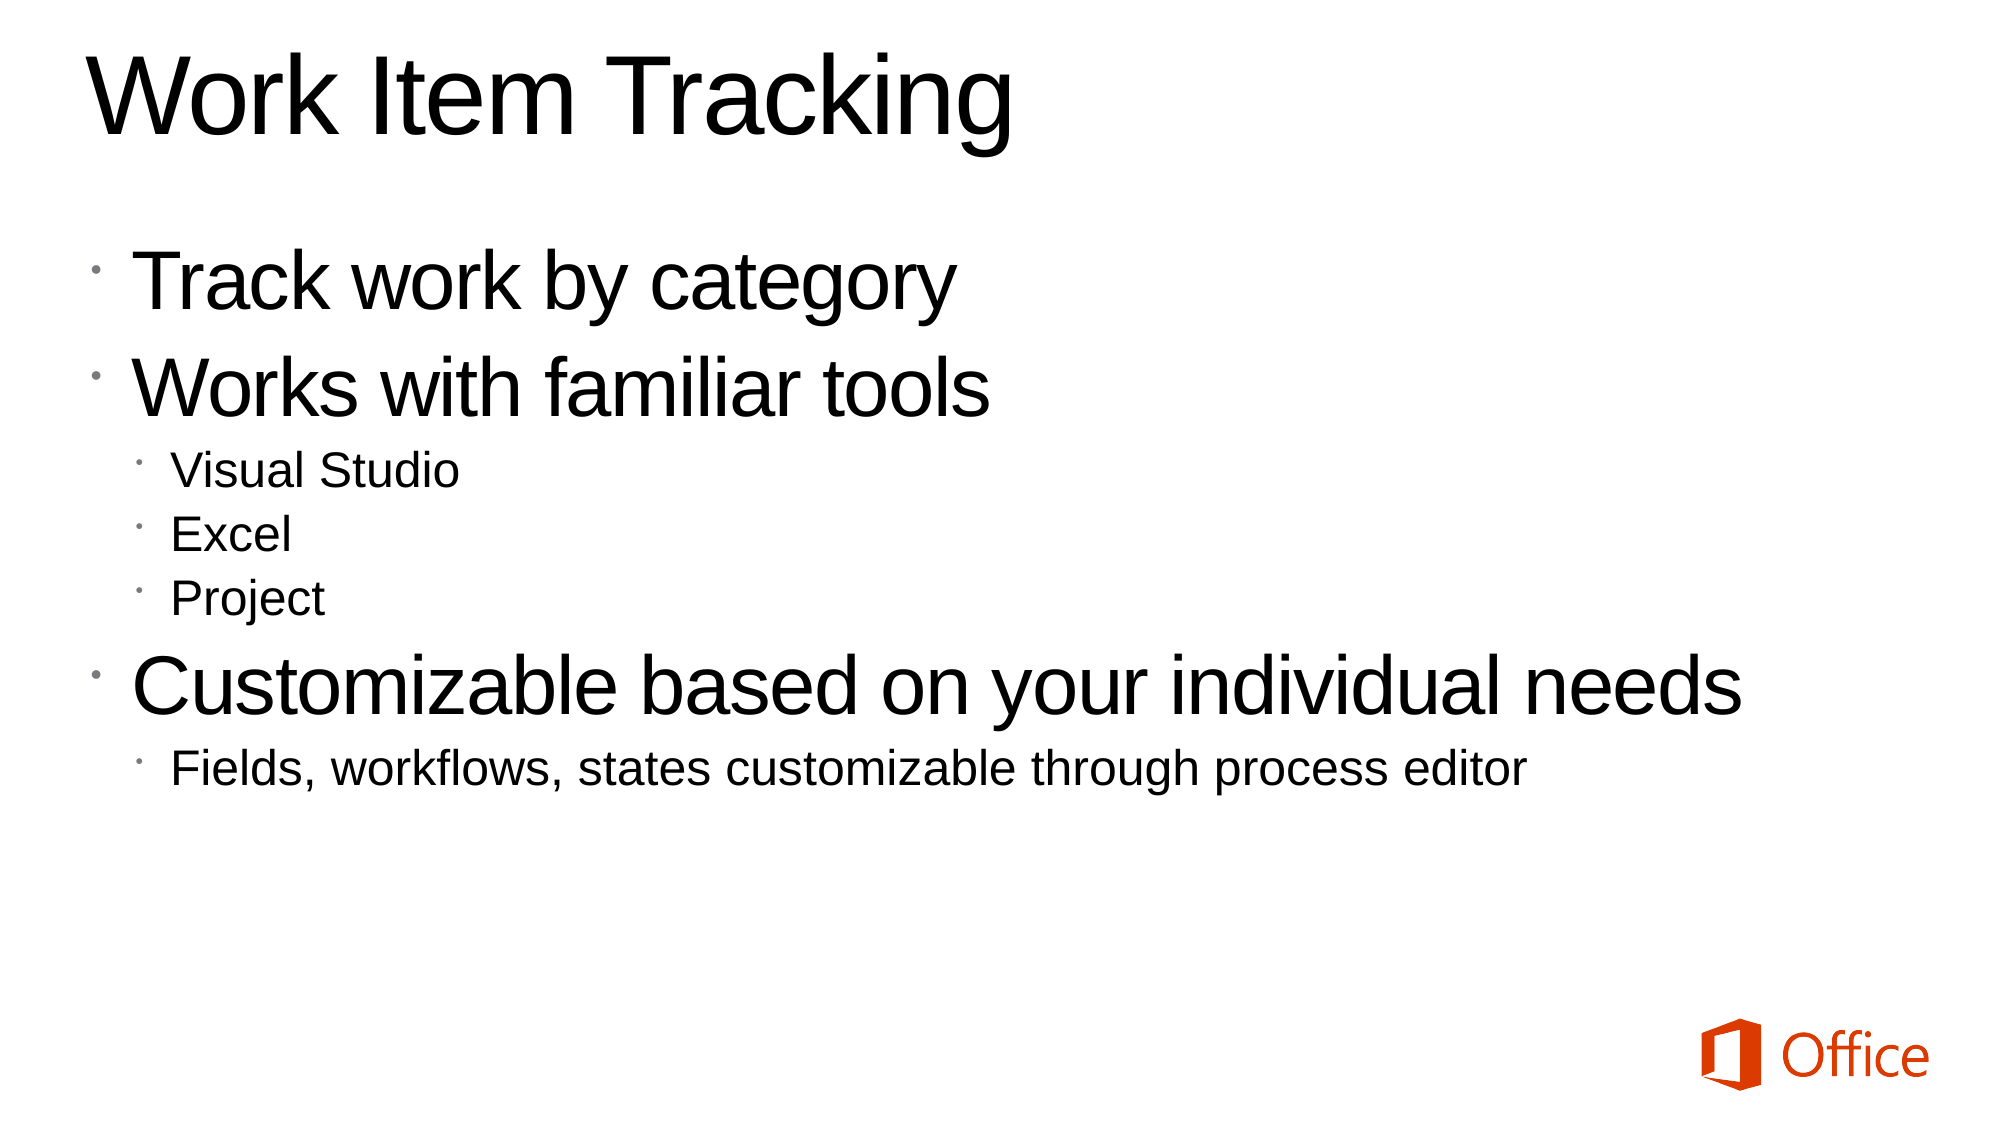

# Work Item Tracking
Track work by category
Works with familiar tools
Visual Studio
Excel
Project
Customizable based on your individual needs
Fields, workflows, states customizable through process editor
10
Microsoft Corporation